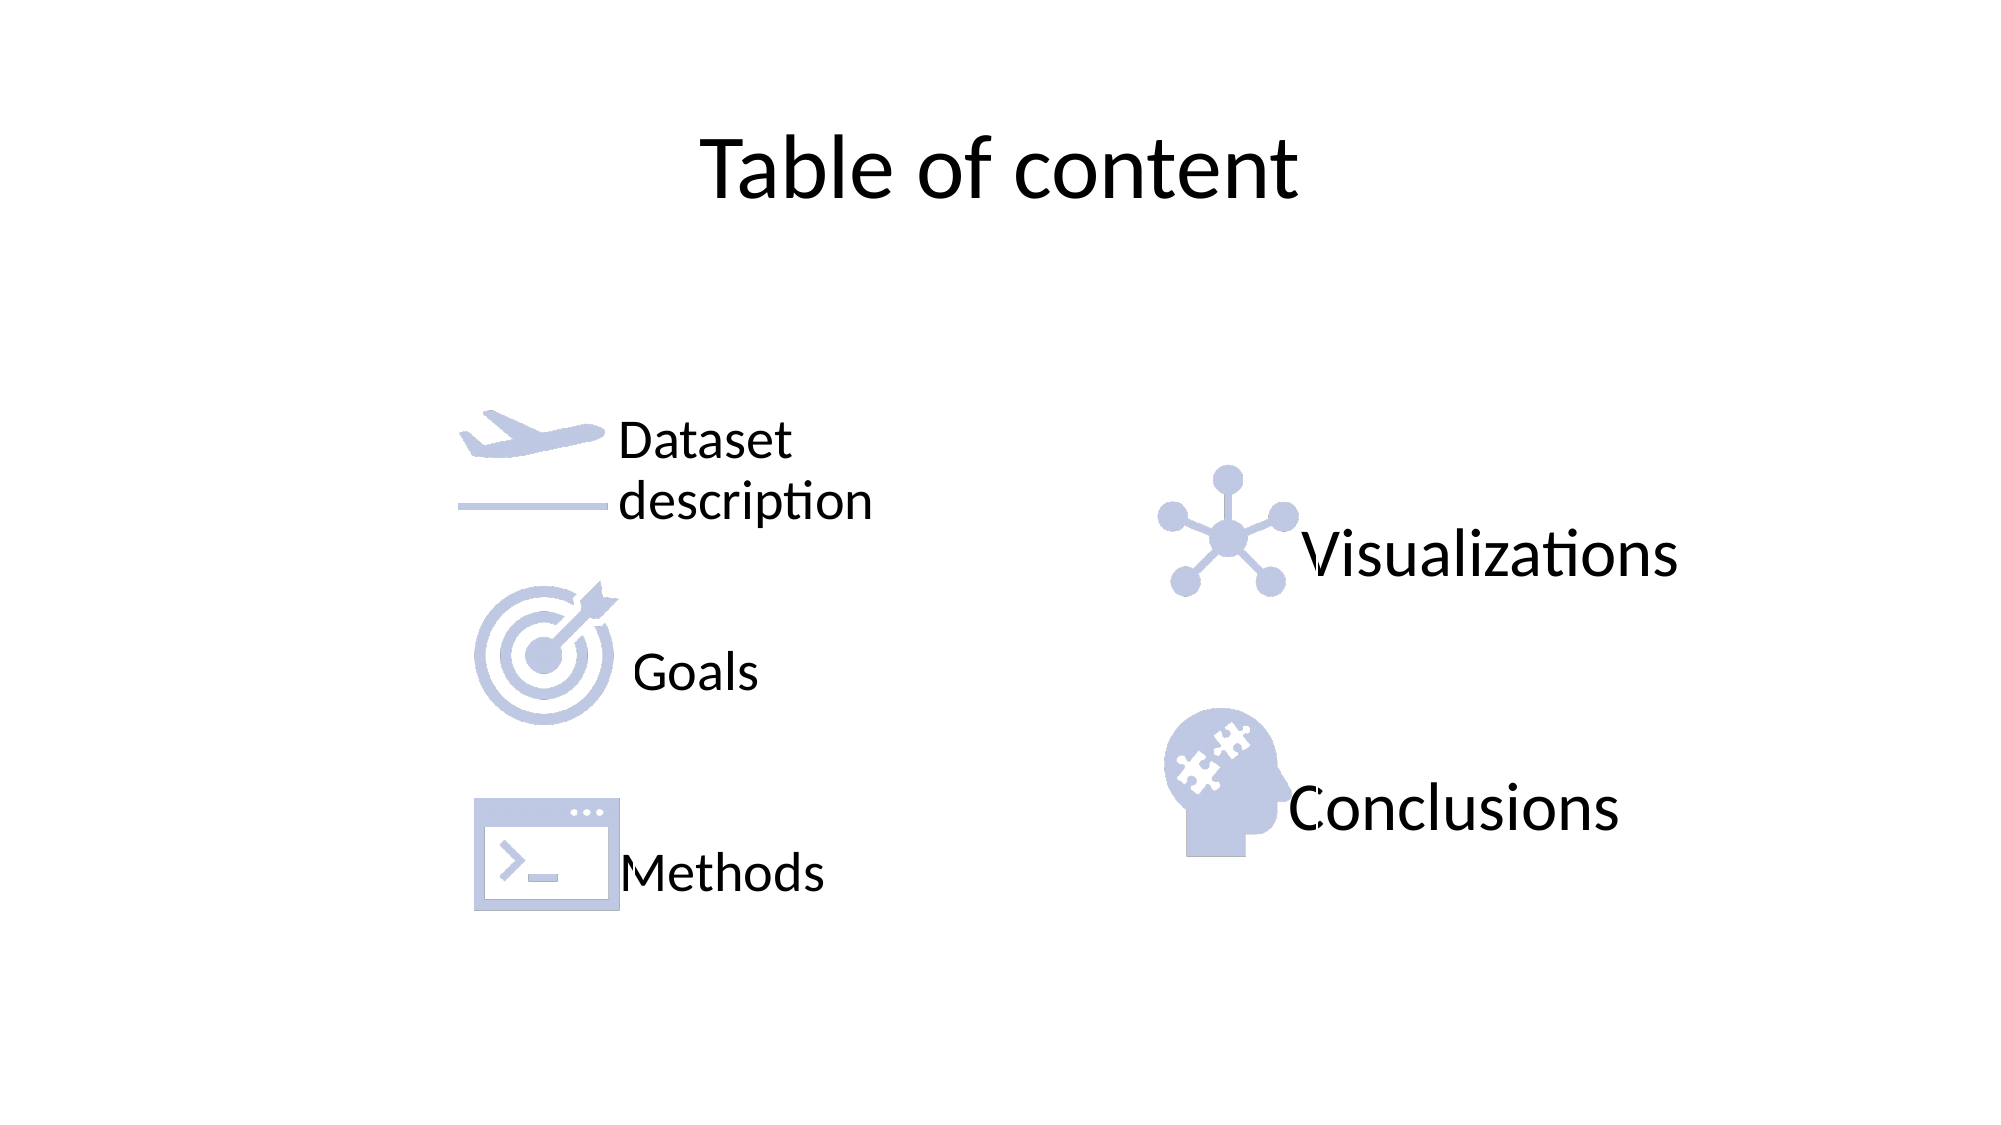

# Table of content
Dataset description
 Goals
Methods
Visualizations
Conclusions